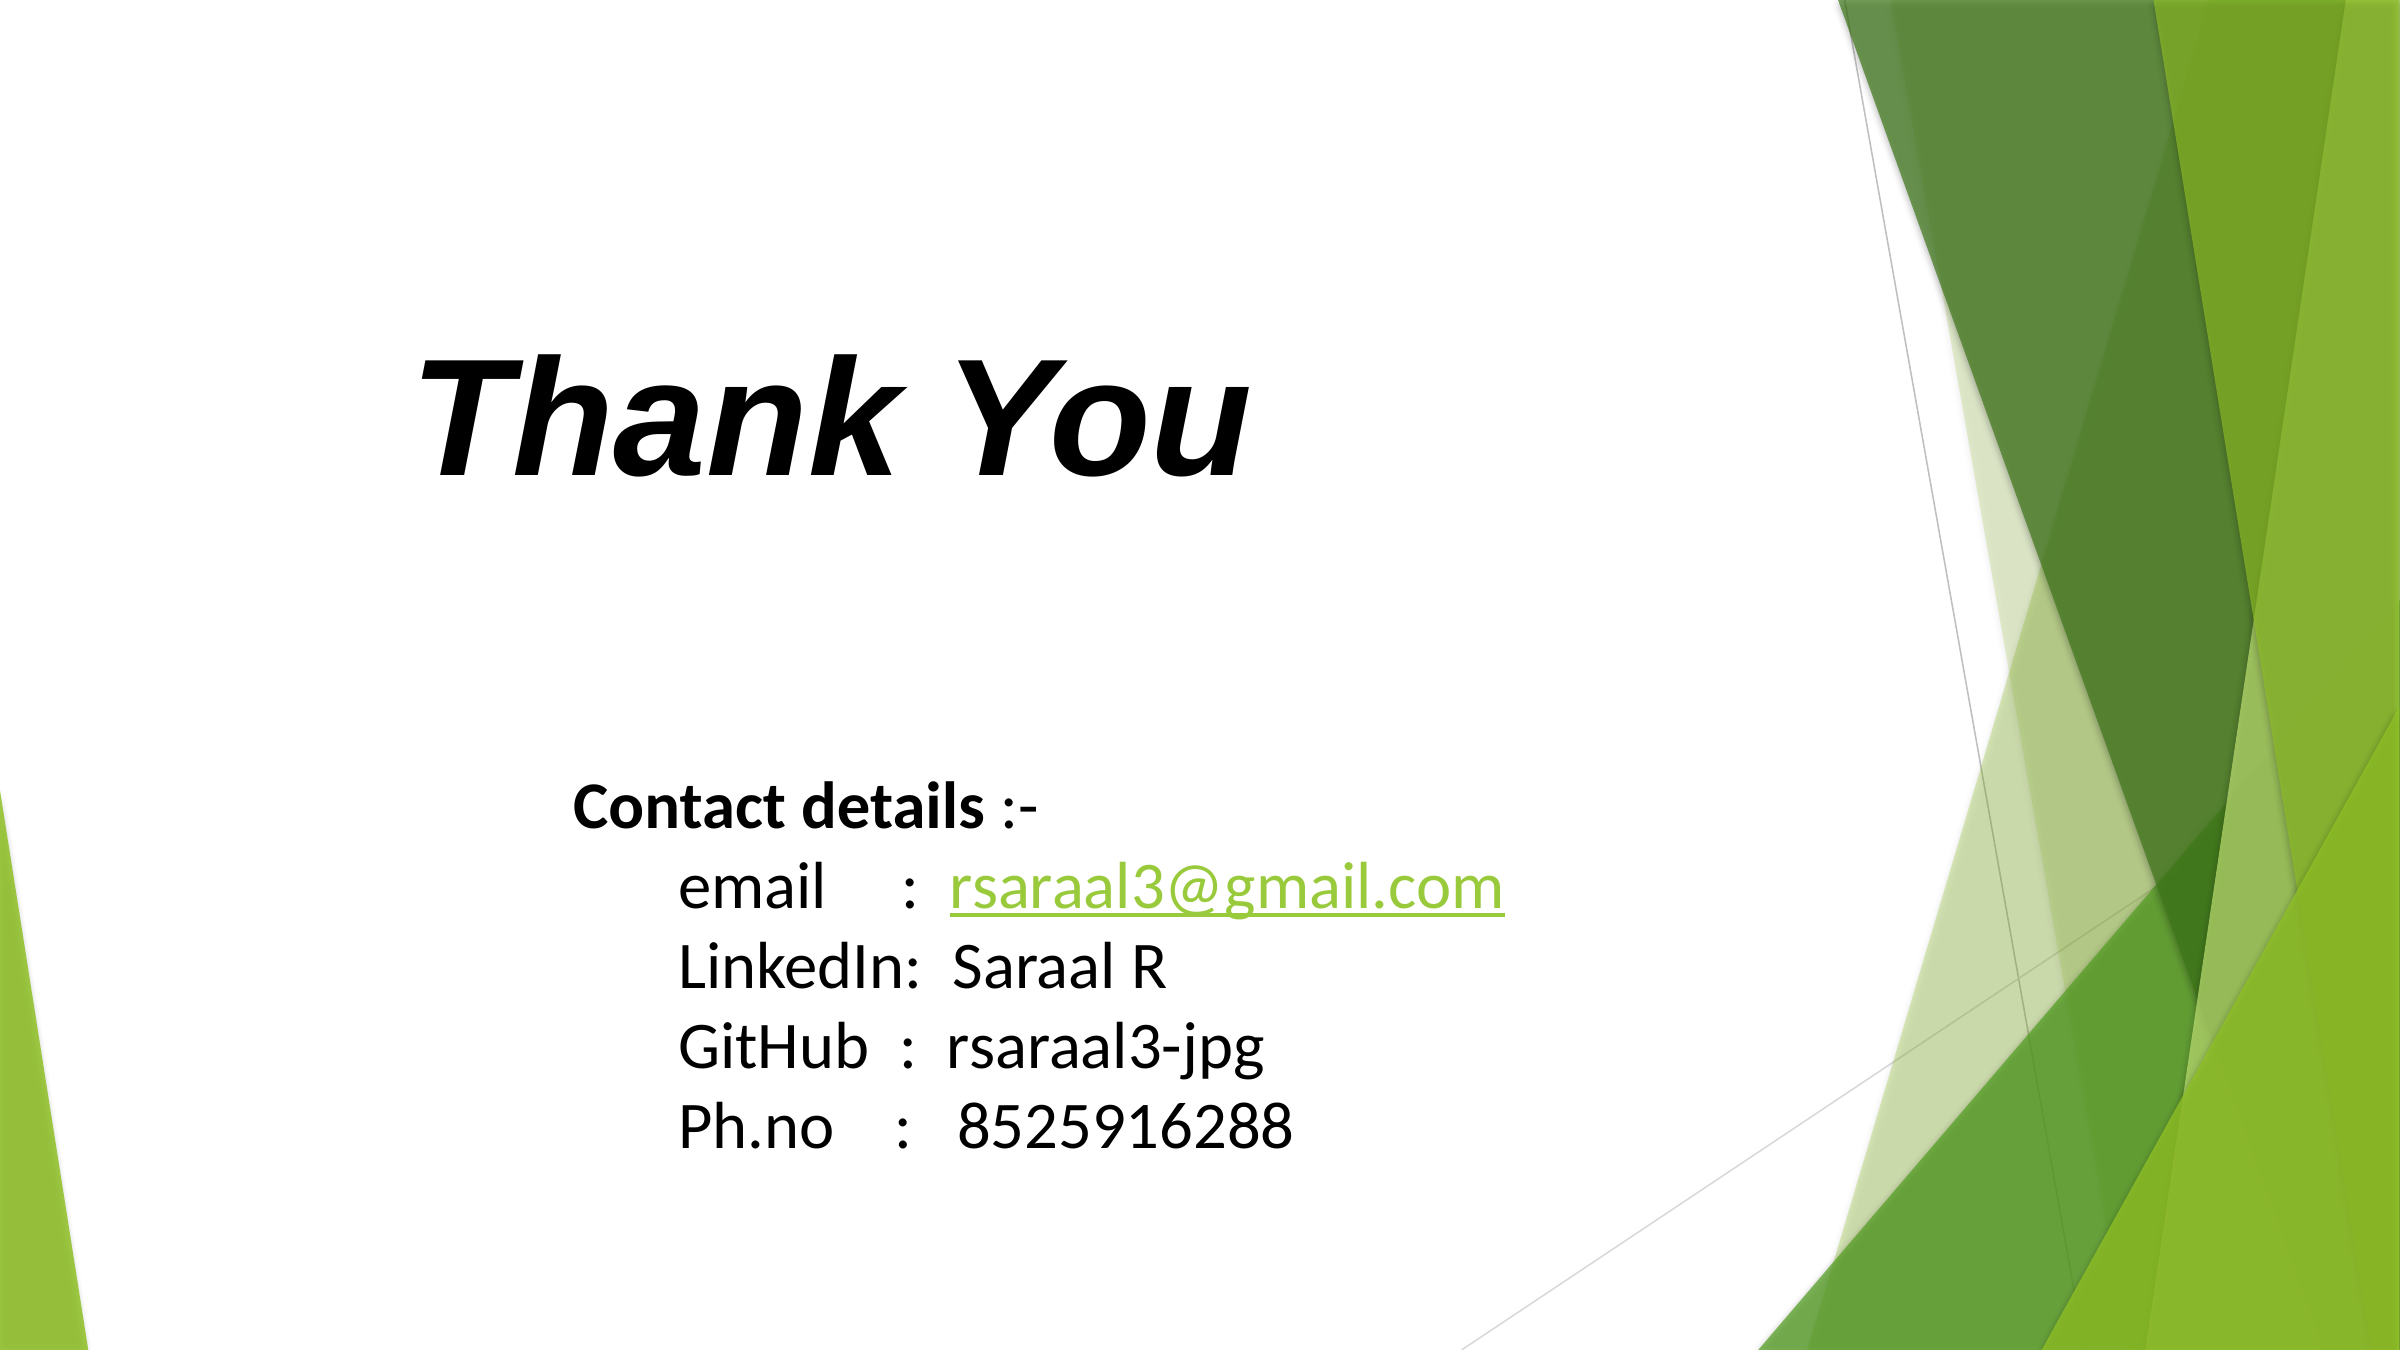

Thank You
 Contact details :-
        email     :  rsaraal3@gmail.com
        LinkedIn:  Saraal R
        GitHub  :  rsaraal3-jpg
        Ph.no    :   8525916288